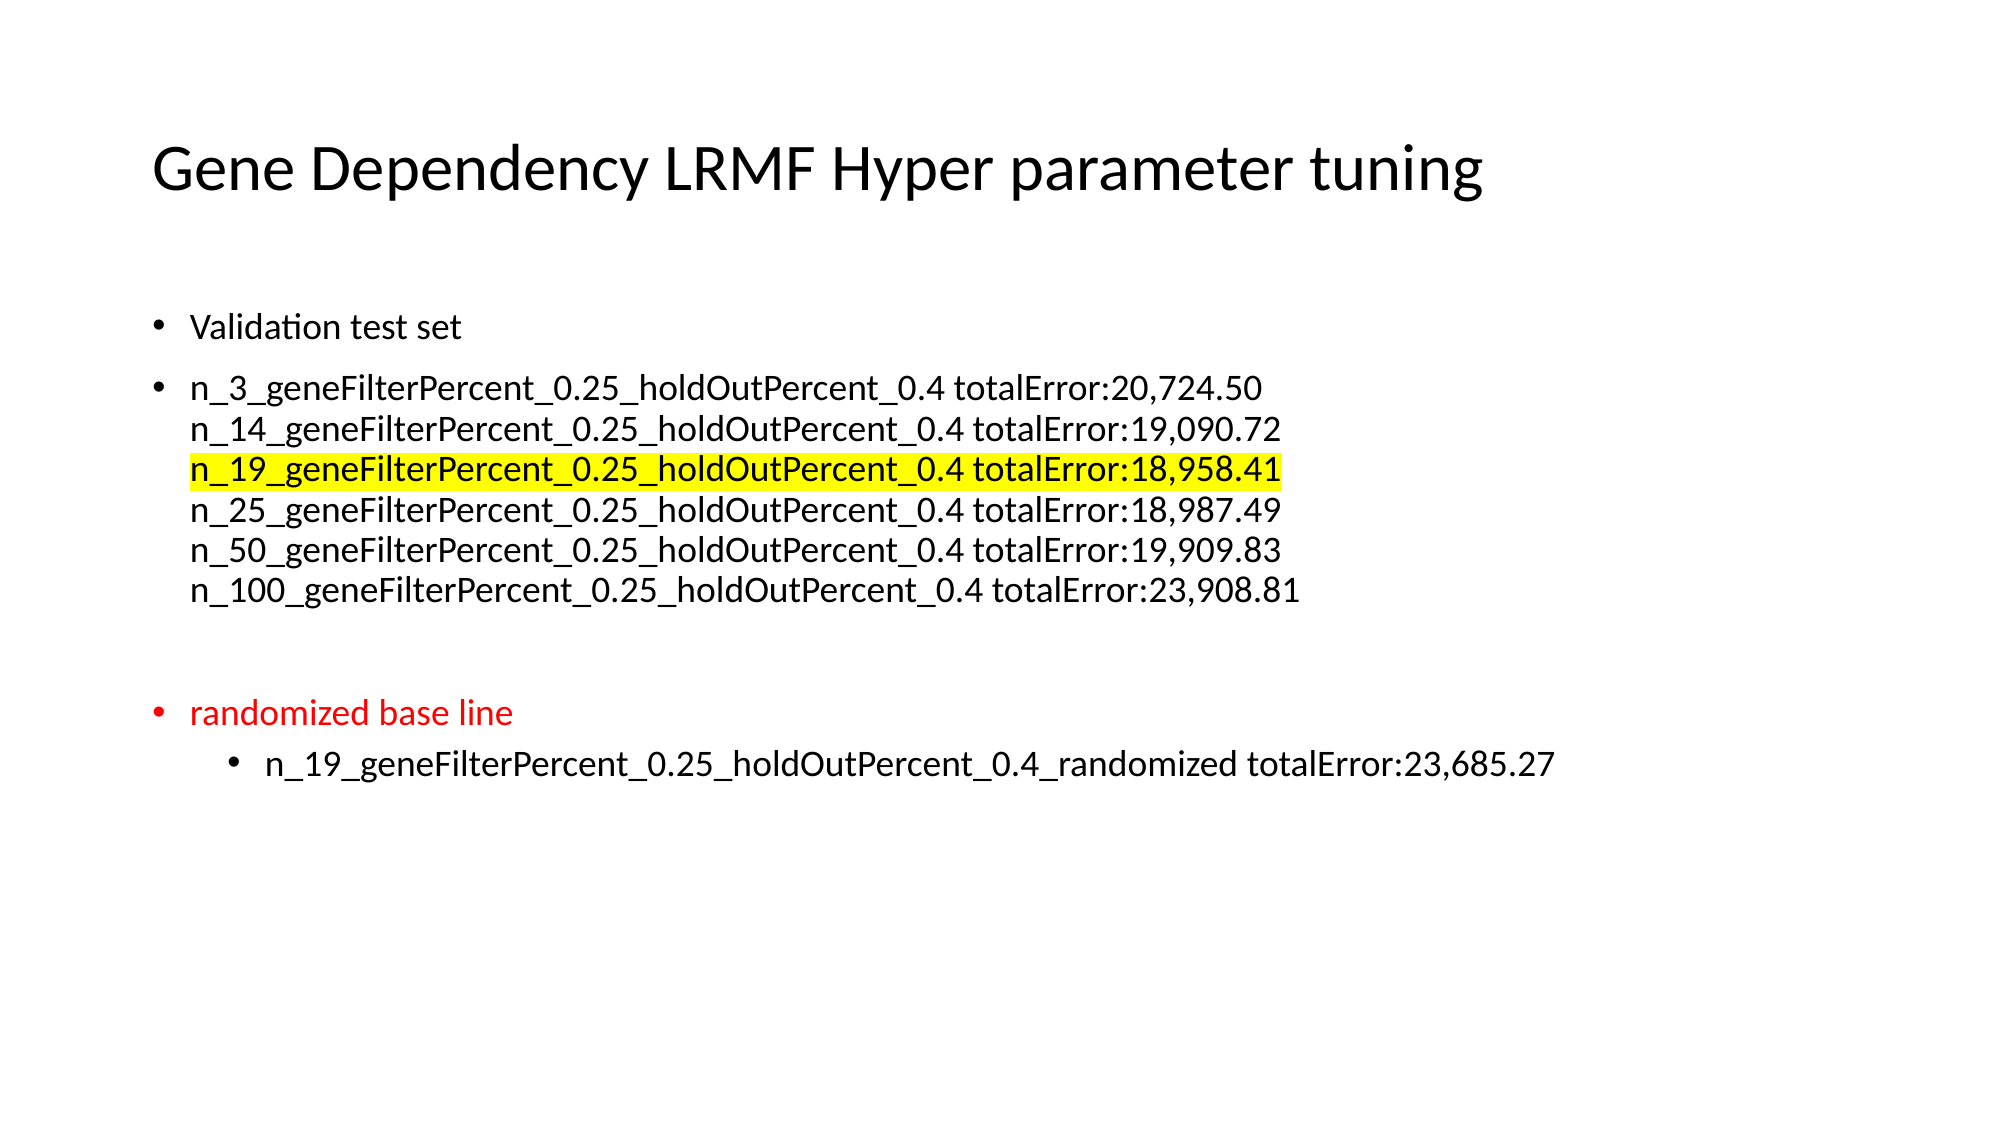

# Gene Dependency LRMF Hyper parameter tuning
Validation test set
n_3_geneFilterPercent_0.25_holdOutPercent_0.4 totalError:20,724.50 n_14_geneFilterPercent_0.25_holdOutPercent_0.4 totalError:19,090.72 n_19_geneFilterPercent_0.25_holdOutPercent_0.4 totalError:18,958.41 n_25_geneFilterPercent_0.25_holdOutPercent_0.4 totalError:18,987.49 n_50_geneFilterPercent_0.25_holdOutPercent_0.4 totalError:19,909.83 n_100_geneFilterPercent_0.25_holdOutPercent_0.4 totalError:23,908.81

randomized base line
n_19_geneFilterPercent_0.25_holdOutPercent_0.4_randomized totalError:23,685.27